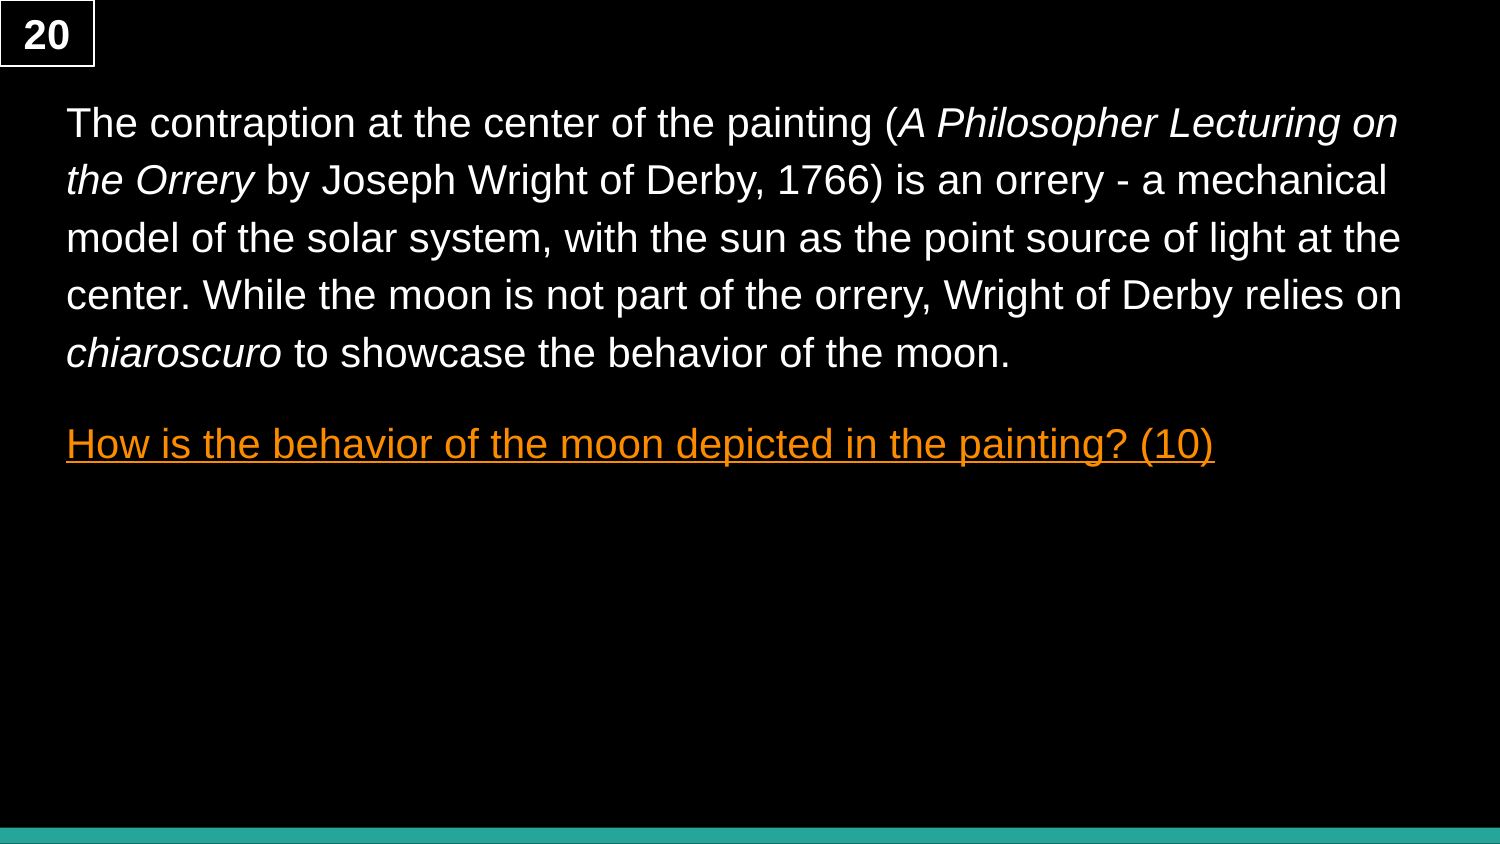

19
20
# The contraption at the center of the painting (A Philosopher Lecturing on the Orrery by Joseph Wright of Derby, 1766) is an orrery - a mechanical model of the solar system, with the sun as the point source of light at the center. While the moon is not part of the orrery, Wright of Derby relies on chiaroscuro to showcase the behavior of the moon.
How is the behavior of the moon depicted in the painting? (10)